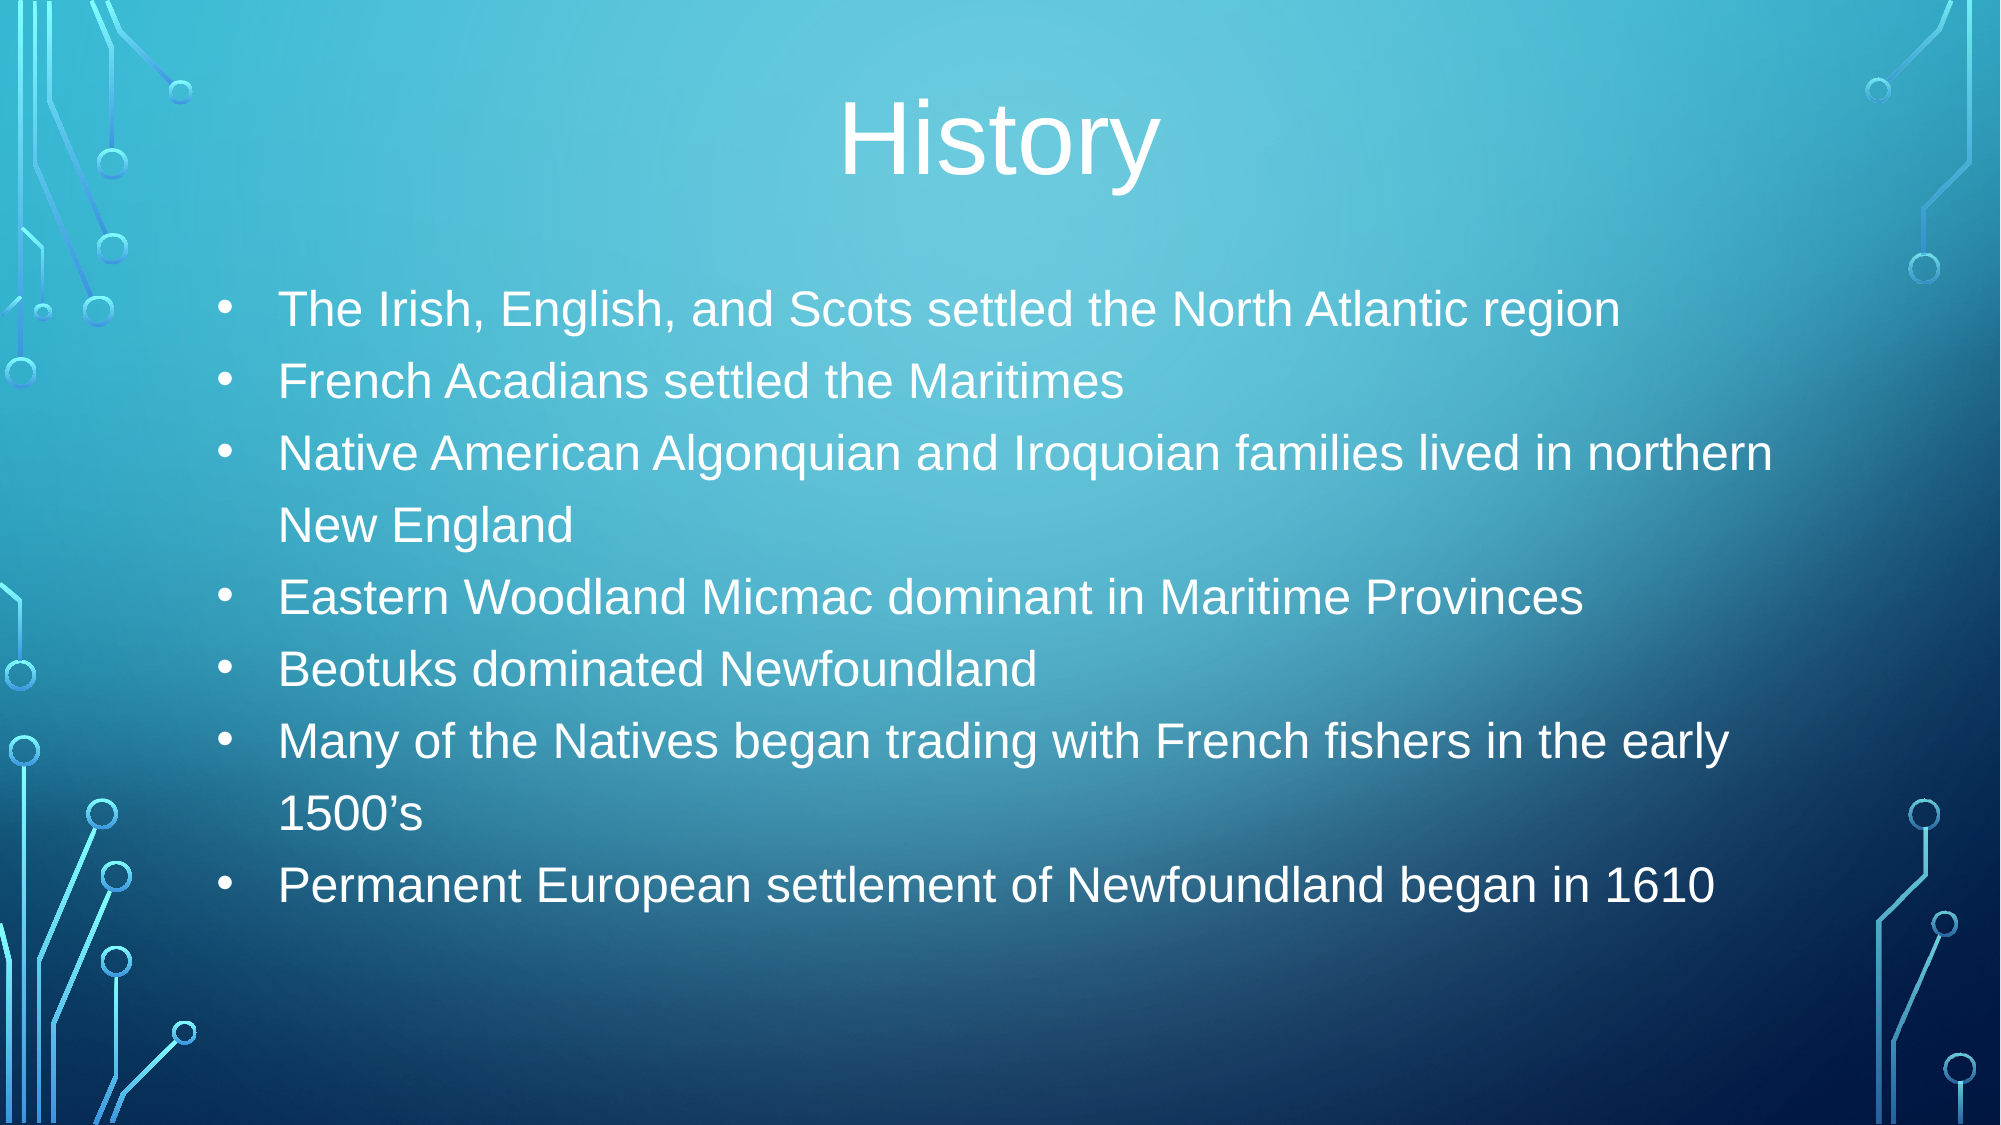

# History
The Irish, English, and Scots settled the North Atlantic region
French Acadians settled the Maritimes
Native American Algonquian and Iroquoian families lived in northern New England
Eastern Woodland Micmac dominant in Maritime Provinces
Beotuks dominated Newfoundland
Many of the Natives began trading with French fishers in the early 1500’s
Permanent European settlement of Newfoundland began in 1610